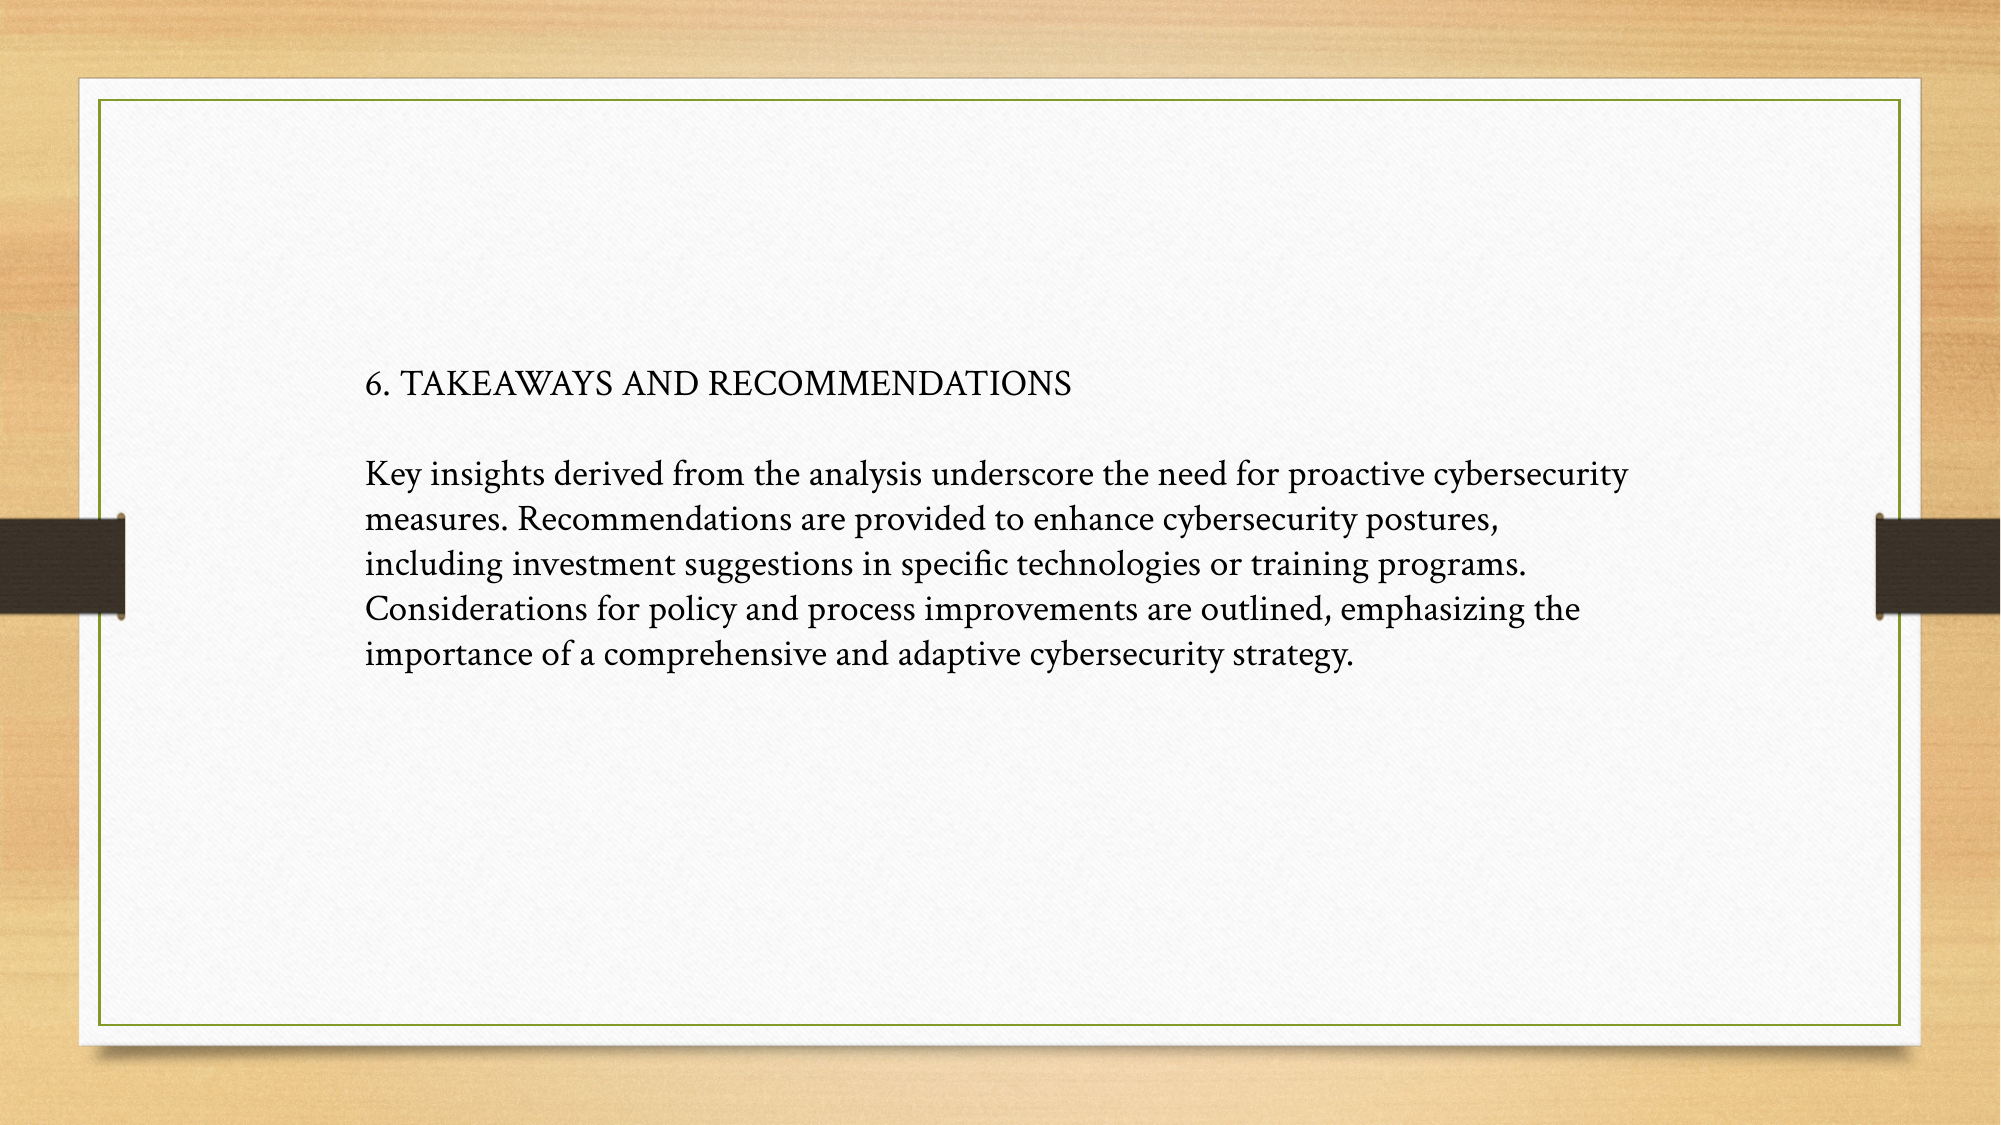

6. TAKEAWAYS AND RECOMMENDATIONS

Key insights derived from the analysis underscore the need for proactive cybersecurity measures. Recommendations are provided to enhance cybersecurity postures, including investment suggestions in specific technologies or training programs. Considerations for policy and process improvements are outlined, emphasizing the importance of a comprehensive and adaptive cybersecurity strategy.